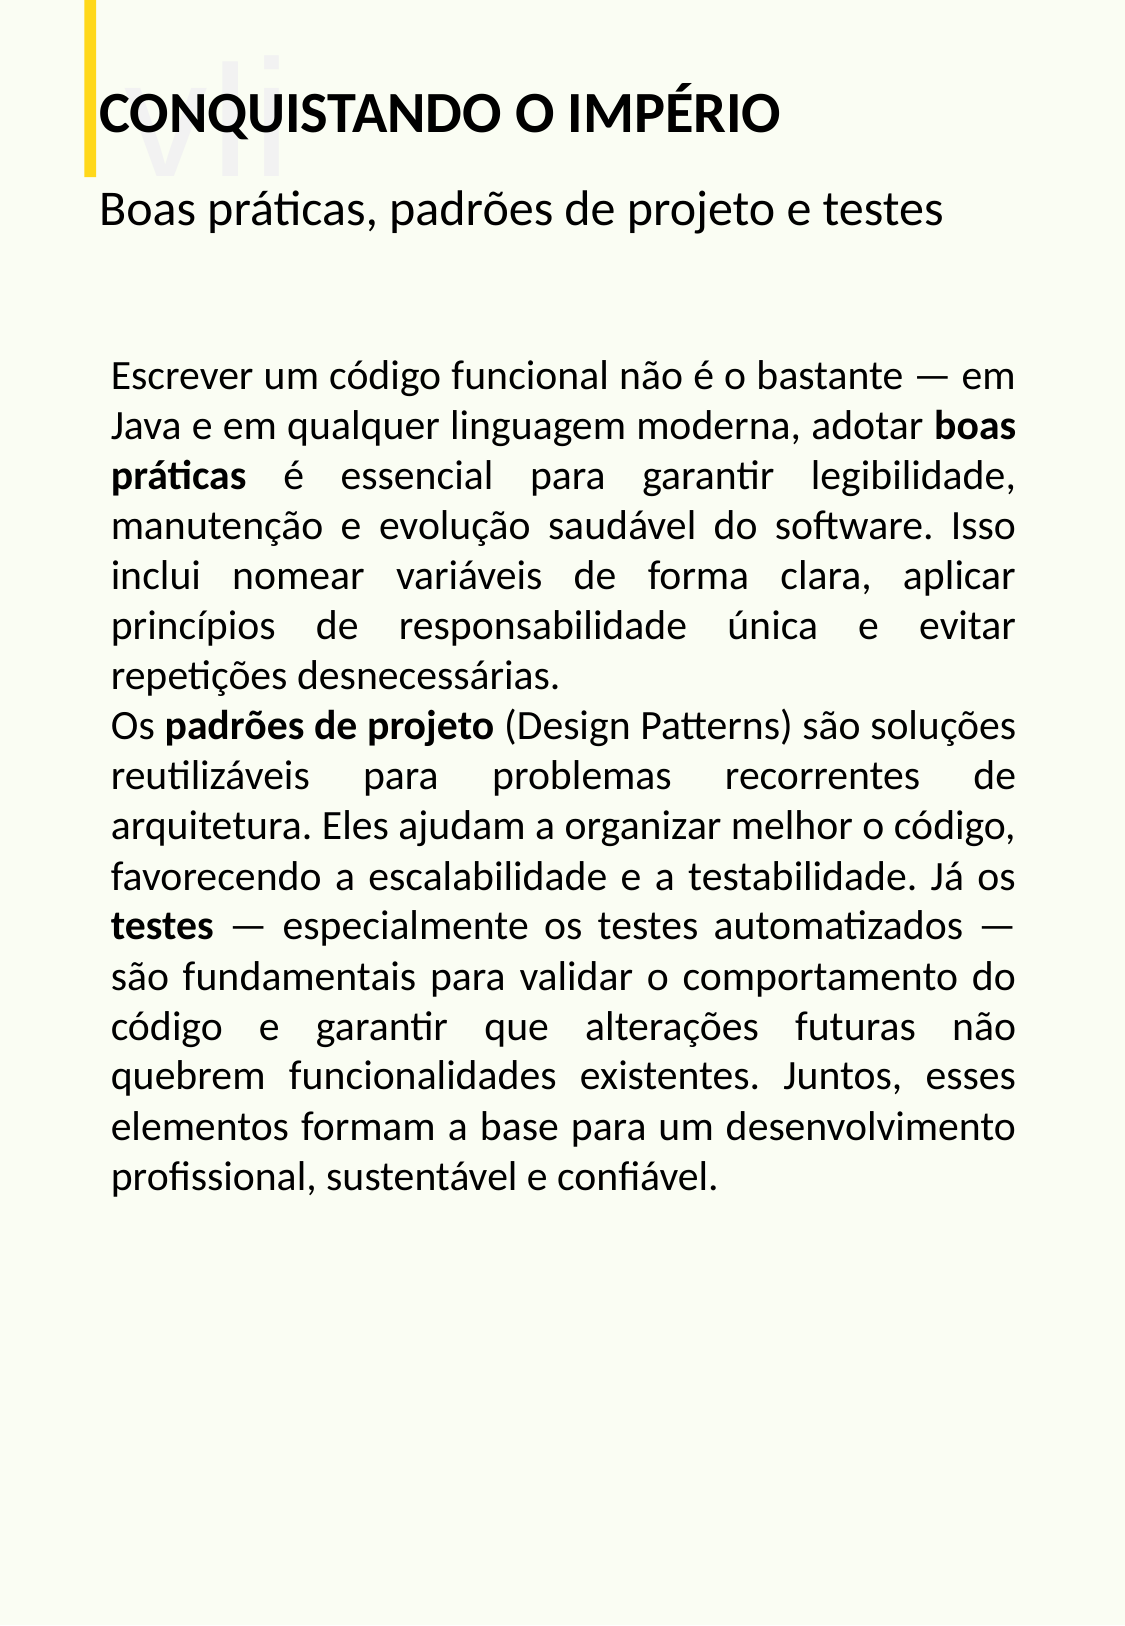

vIi
CONQUISTANDO O IMPÉRIO

#
Boas práticas, padrões de projeto e testes
Escrever um código funcional não é o bastante — em Java e em qualquer linguagem moderna, adotar boas práticas é essencial para garantir legibilidade, manutenção e evolução saudável do software. Isso inclui nomear variáveis de forma clara, aplicar princípios de responsabilidade única e evitar repetições desnecessárias.
Os padrões de projeto (Design Patterns) são soluções reutilizáveis para problemas recorrentes de arquitetura. Eles ajudam a organizar melhor o código, favorecendo a escalabilidade e a testabilidade. Já os testes — especialmente os testes automatizados — são fundamentais para validar o comportamento do código e garantir que alterações futuras não quebrem funcionalidades existentes. Juntos, esses elementos formam a base para um desenvolvimento profissional, sustentável e confiável.